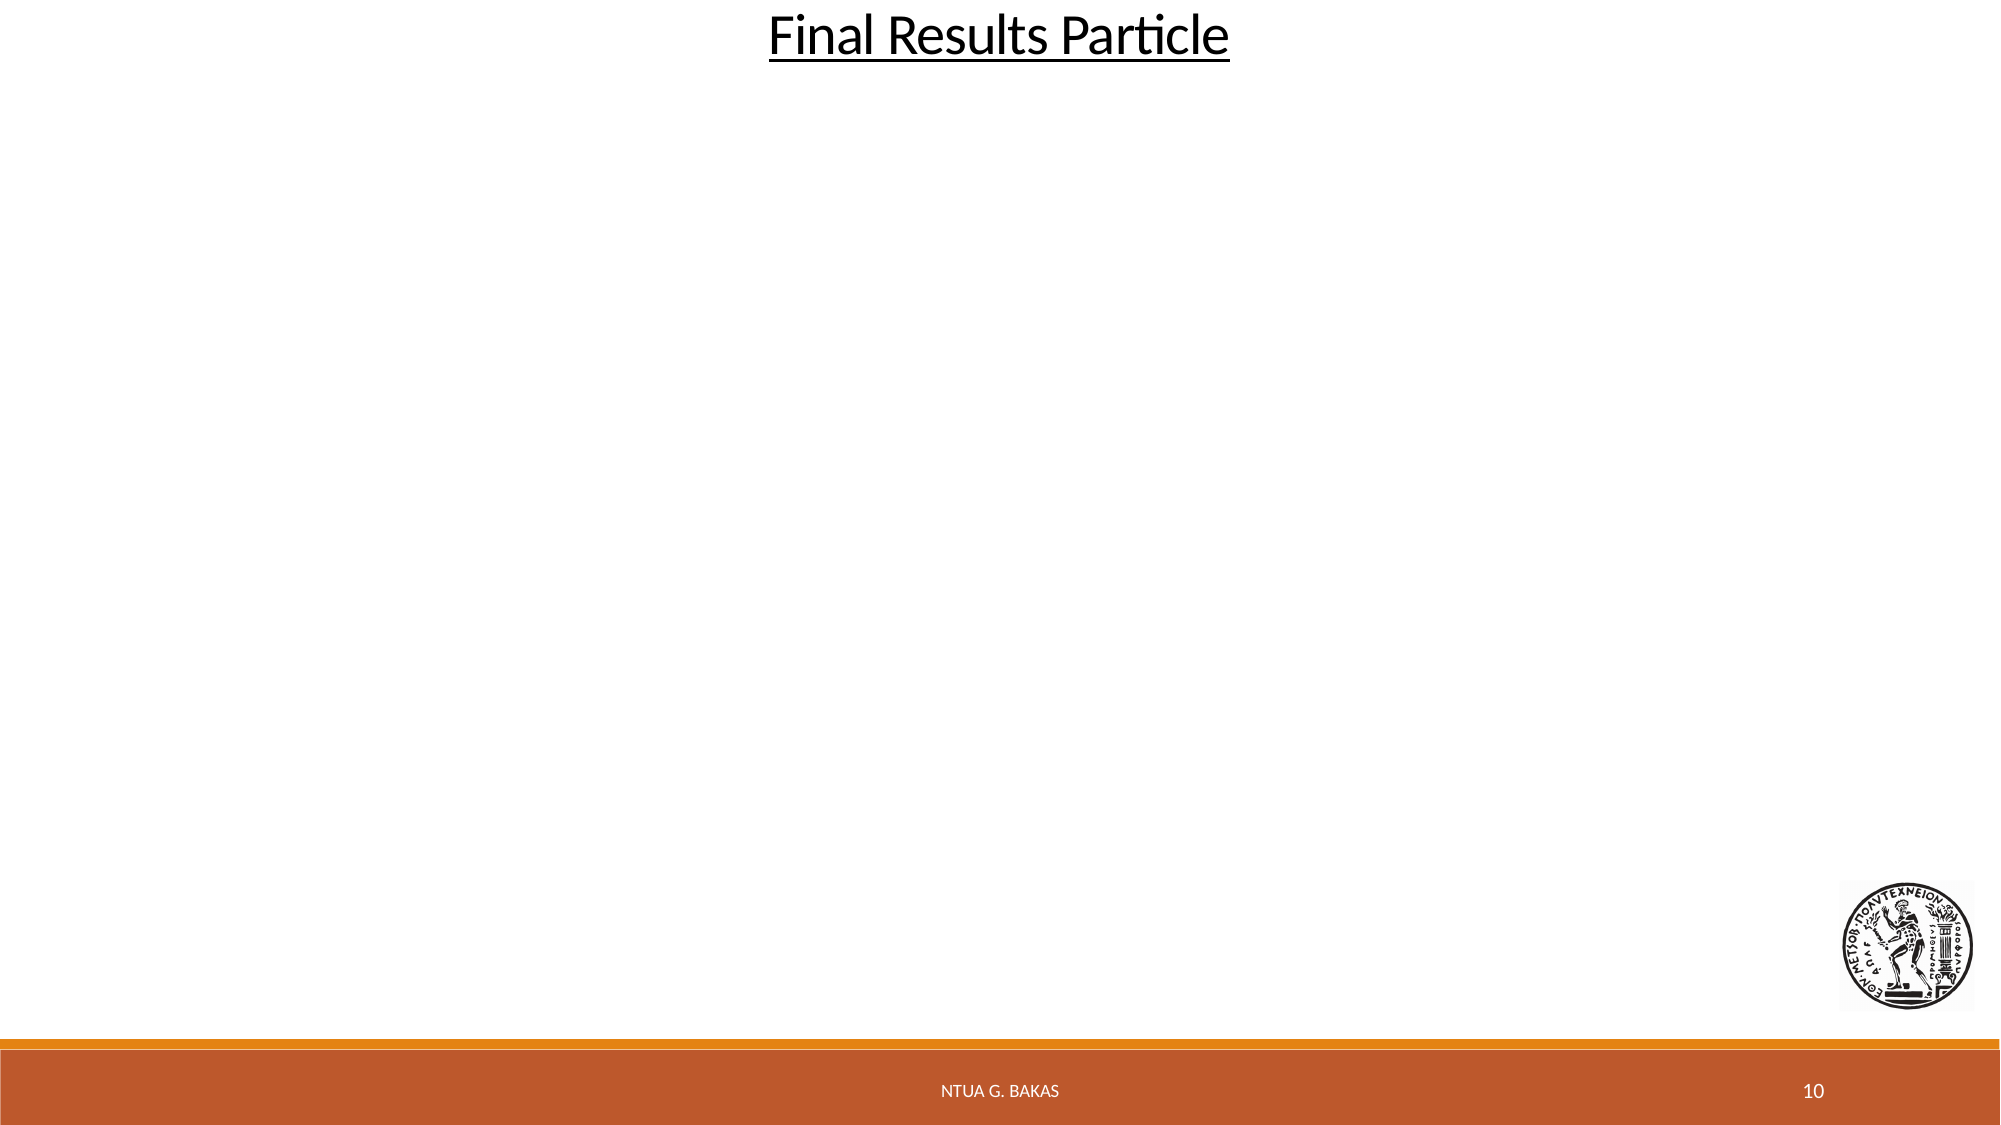

Final Results Particle
NTUA G. Bakas
10